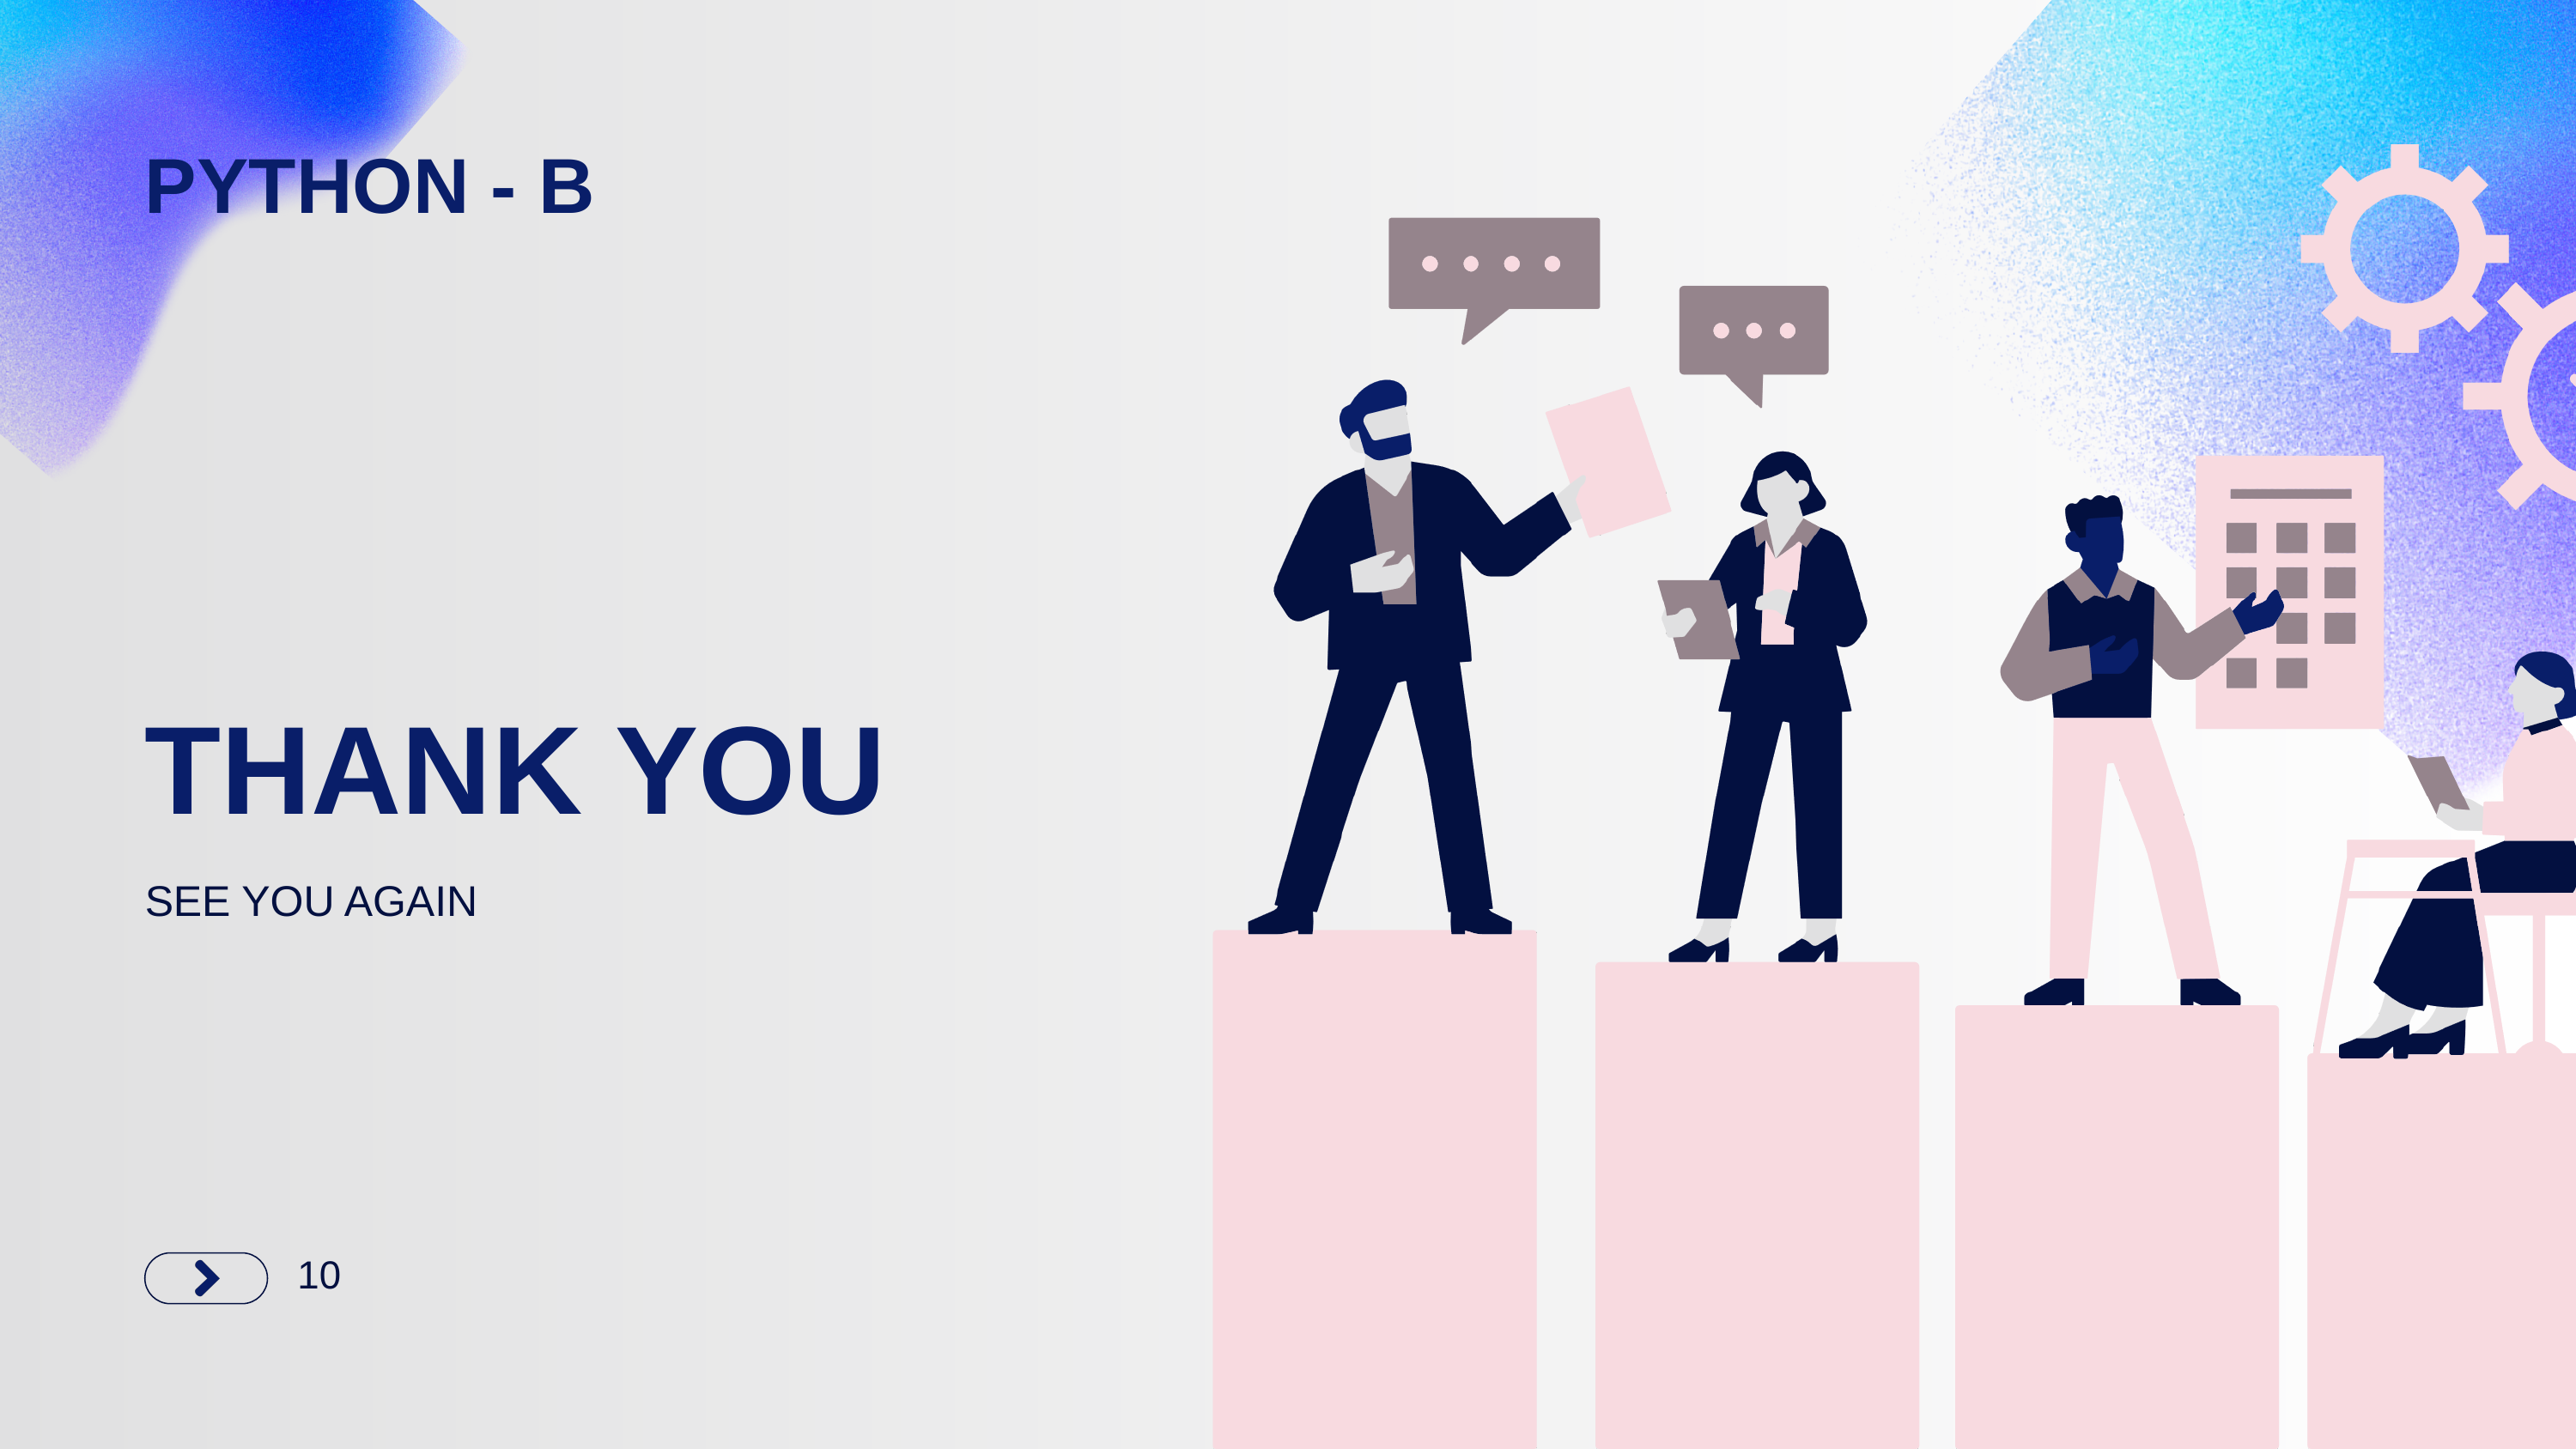

PYTHON - B
THANK YOU
SEE YOU AGAIN

10